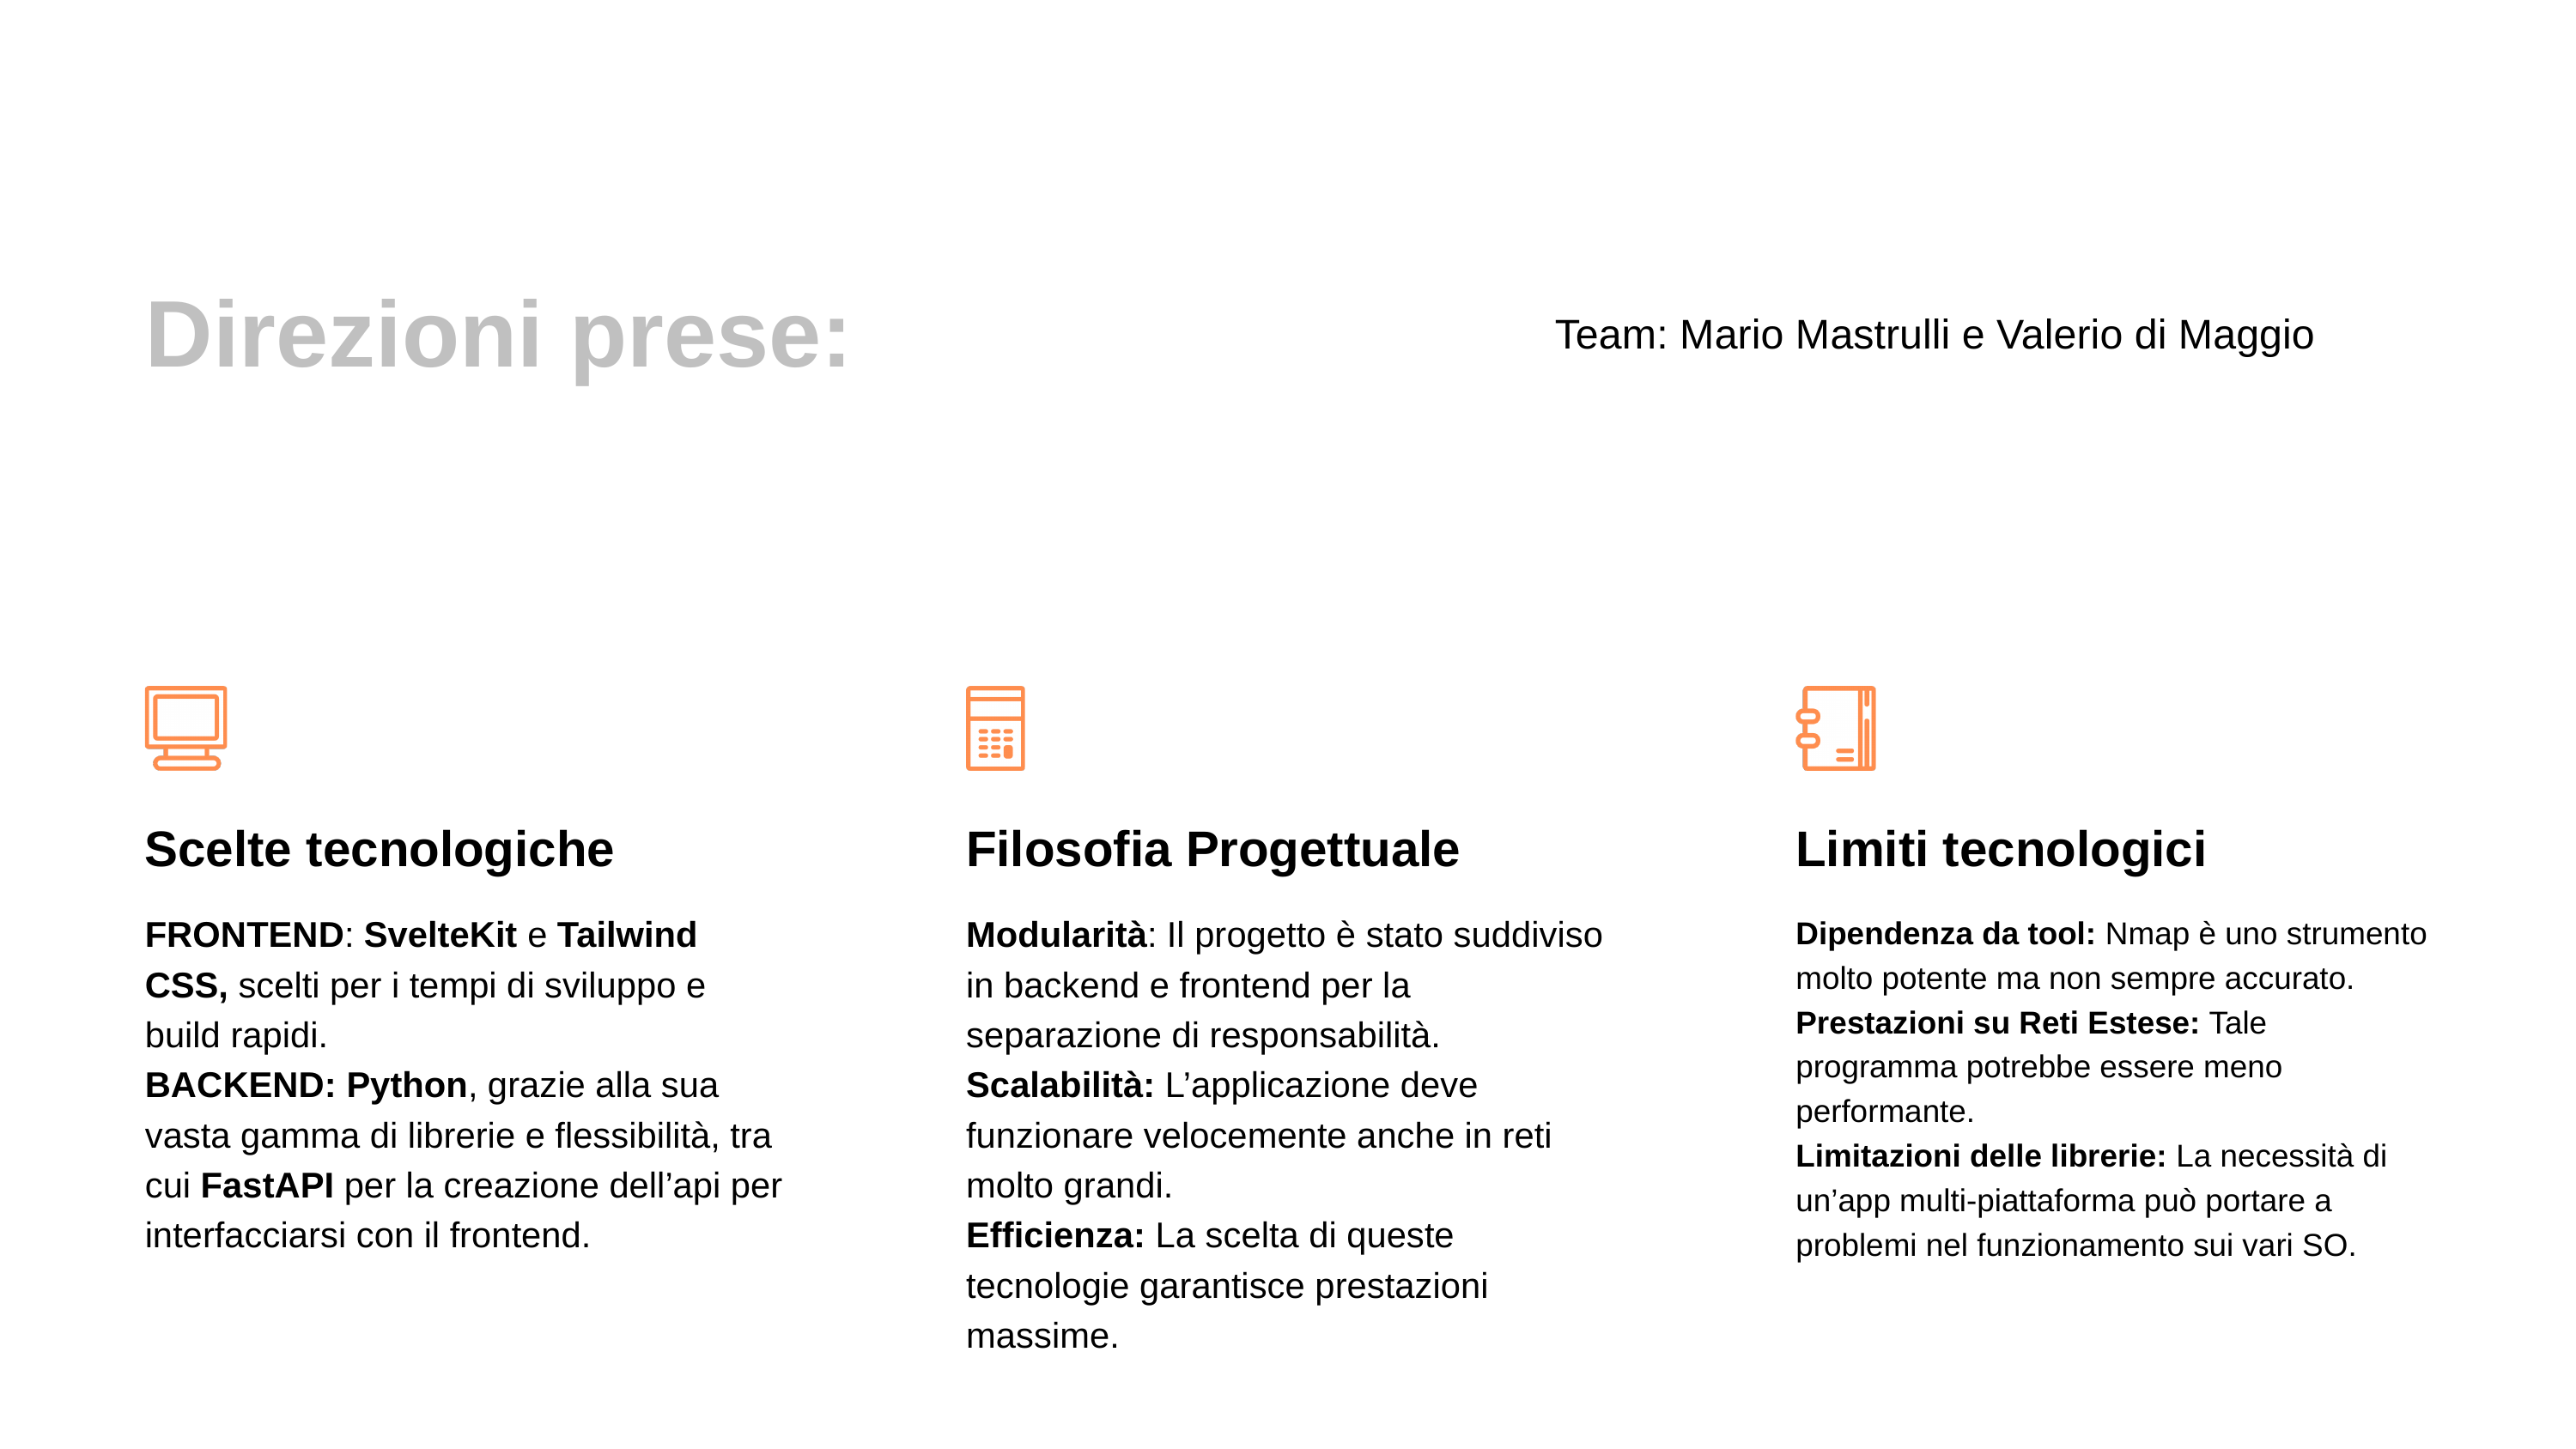

Direzioni prese:
Team: Mario Mastrulli e Valerio di Maggio

Scelte tecnologiche
FRONTEND: SvelteKit e Tailwind CSS, scelti per i tempi di sviluppo e build rapidi.
BACKEND: Python, grazie alla sua vasta gamma di librerie e flessibilità, tra cui FastAPI per la creazione dell’api per interfacciarsi con il frontend.

Filosofia Progettuale
Modularità: Il progetto è stato suddiviso in backend e frontend per la separazione di responsabilità.
Scalabilità: L’applicazione deve funzionare velocemente anche in reti molto grandi.
Efficienza: La scelta di queste tecnologie garantisce prestazioni massime.

Limiti tecnologici
Dipendenza da tool: Nmap è uno strumento molto potente ma non sempre accurato.
Prestazioni su Reti Estese: Tale programma potrebbe essere meno performante.
Limitazioni delle librerie: La necessità di un’app multi-piattaforma può portare a problemi nel funzionamento sui vari SO.